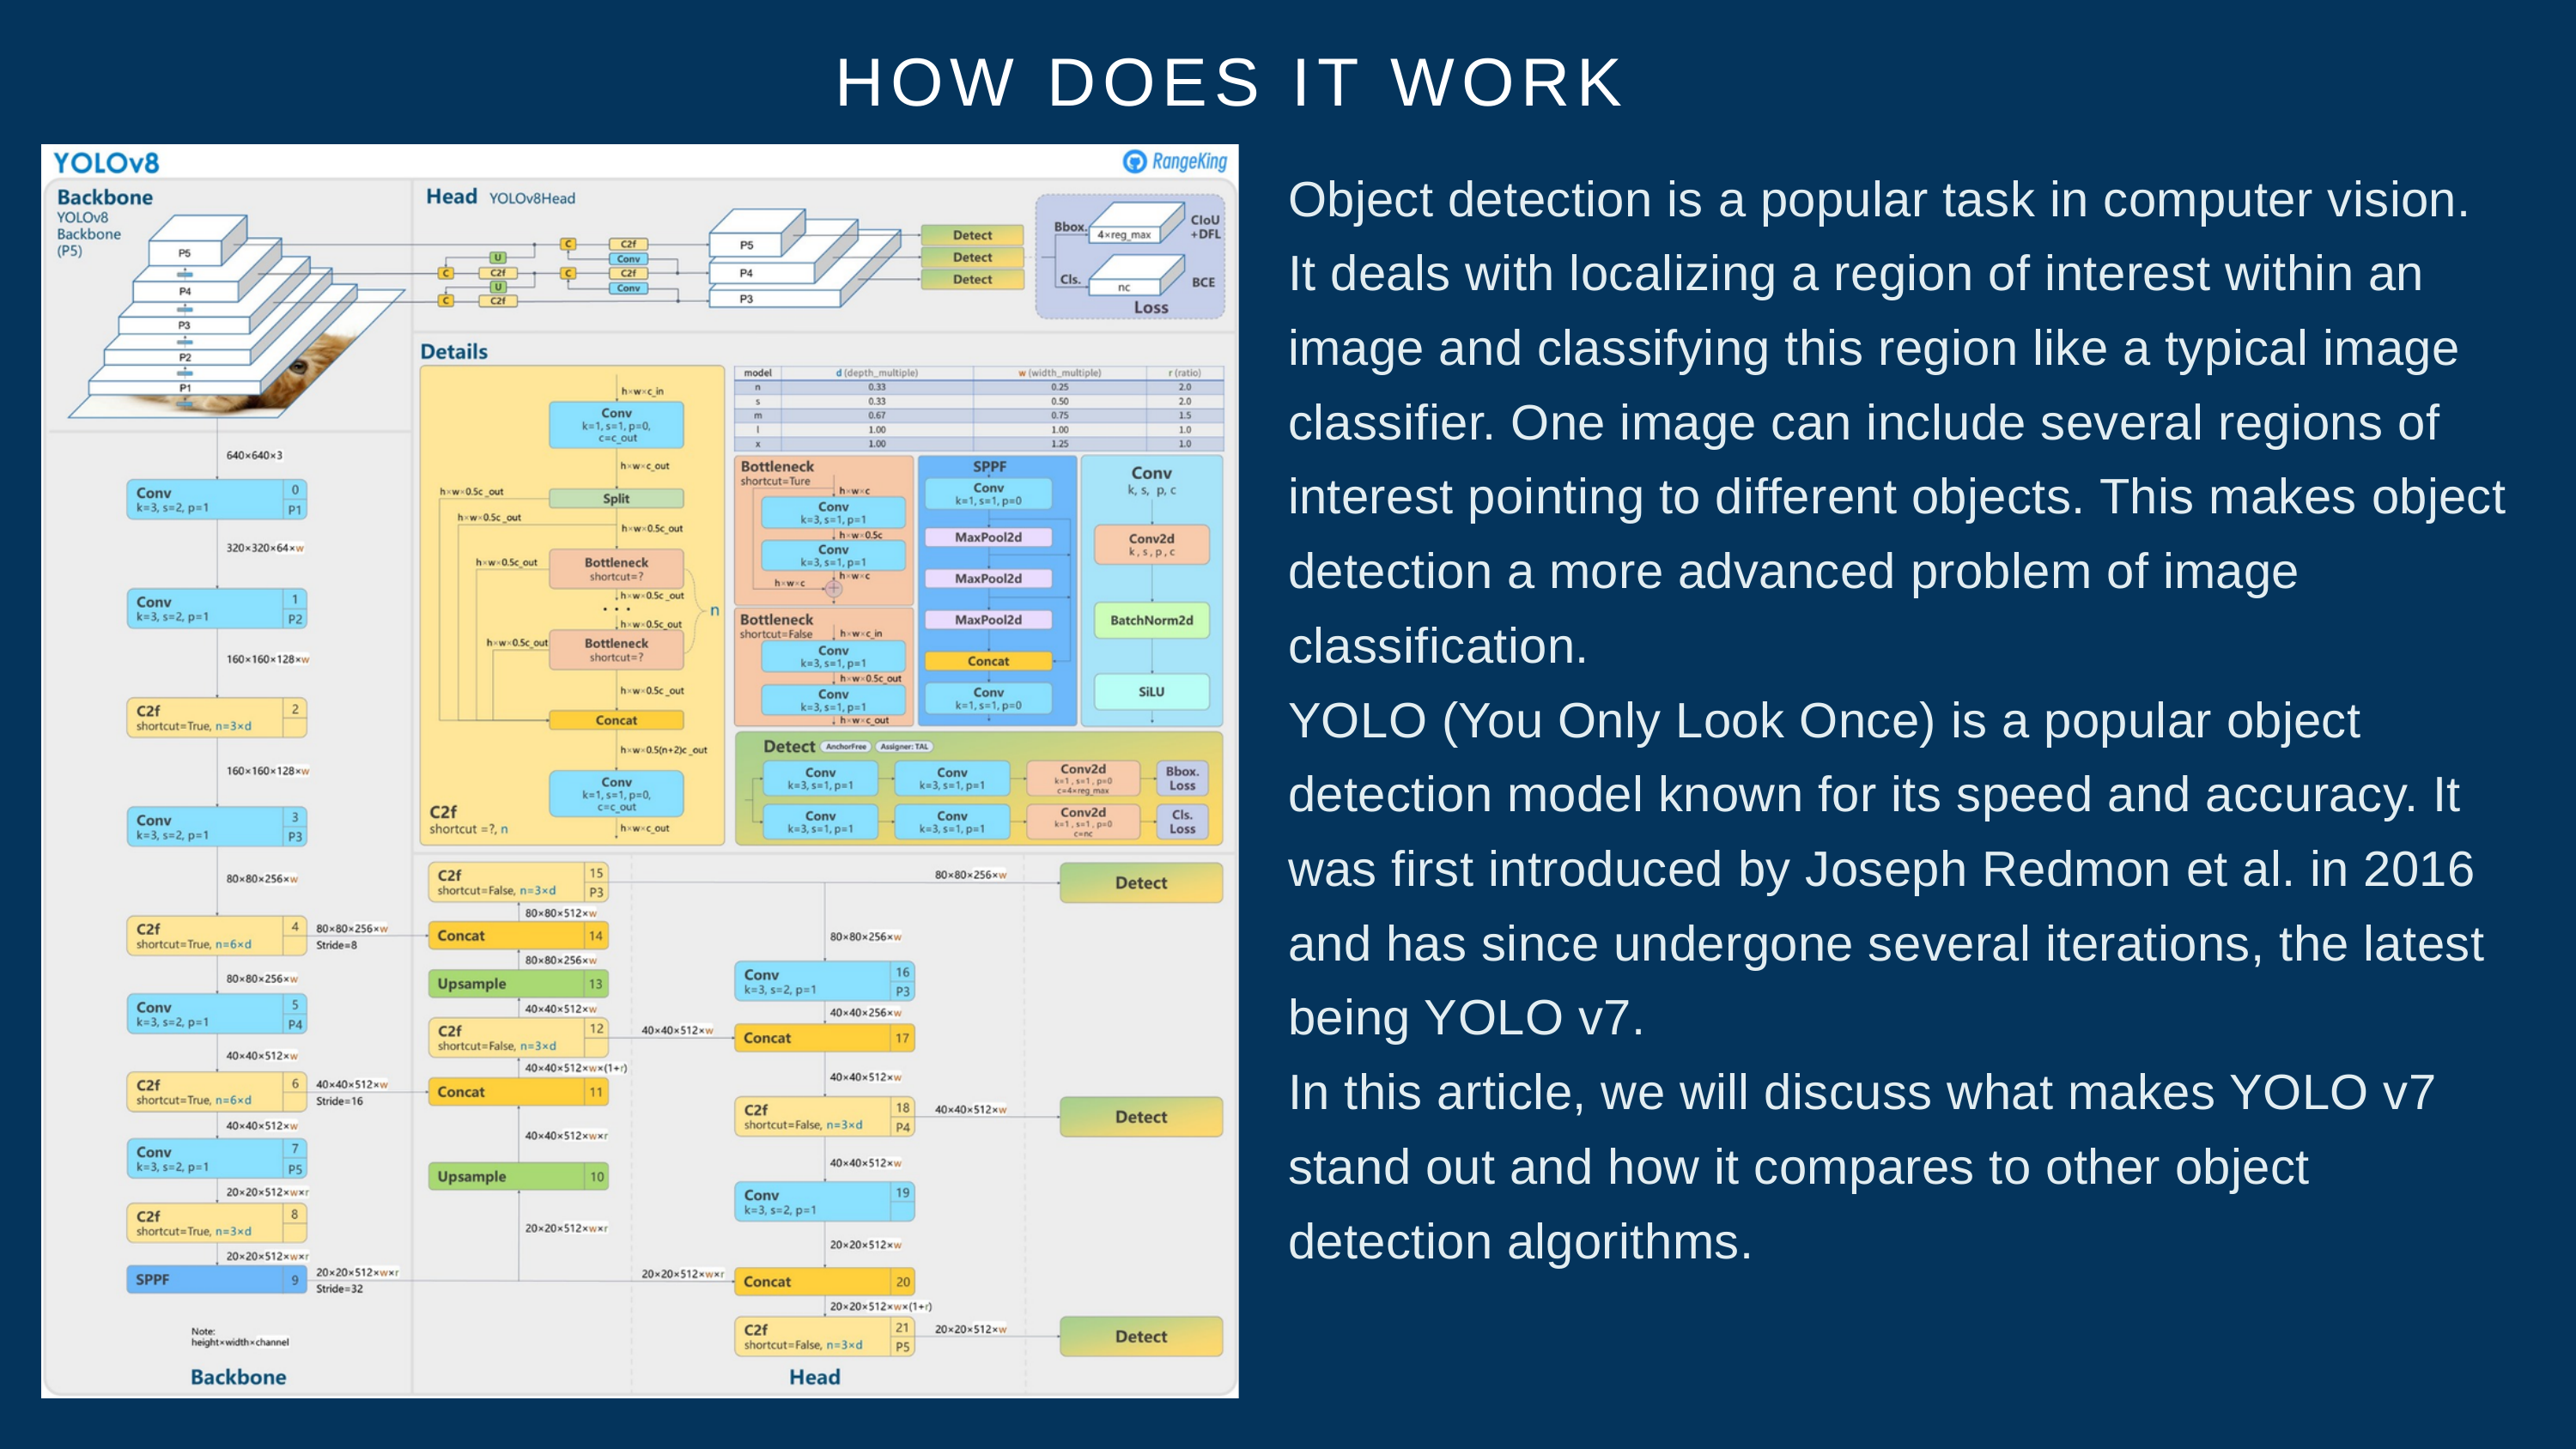

HOW DOES IT WORK

Object detection is a popular task in computer vision.
It deals with localizing a region of interest within an image and classifying this region like a typical image classifier. One image can include several regions of interest pointing to different objects. This makes object detection a more advanced problem of image classification.
YOLO (You Only Look Once) is a popular object detection model known for its speed and accuracy. It was first introduced by Joseph Redmon et al. in 2016 and has since undergone several iterations, the latest being YOLO v7.
In this article, we will discuss what makes YOLO v7 stand out and how it compares to other object detection algorithms.